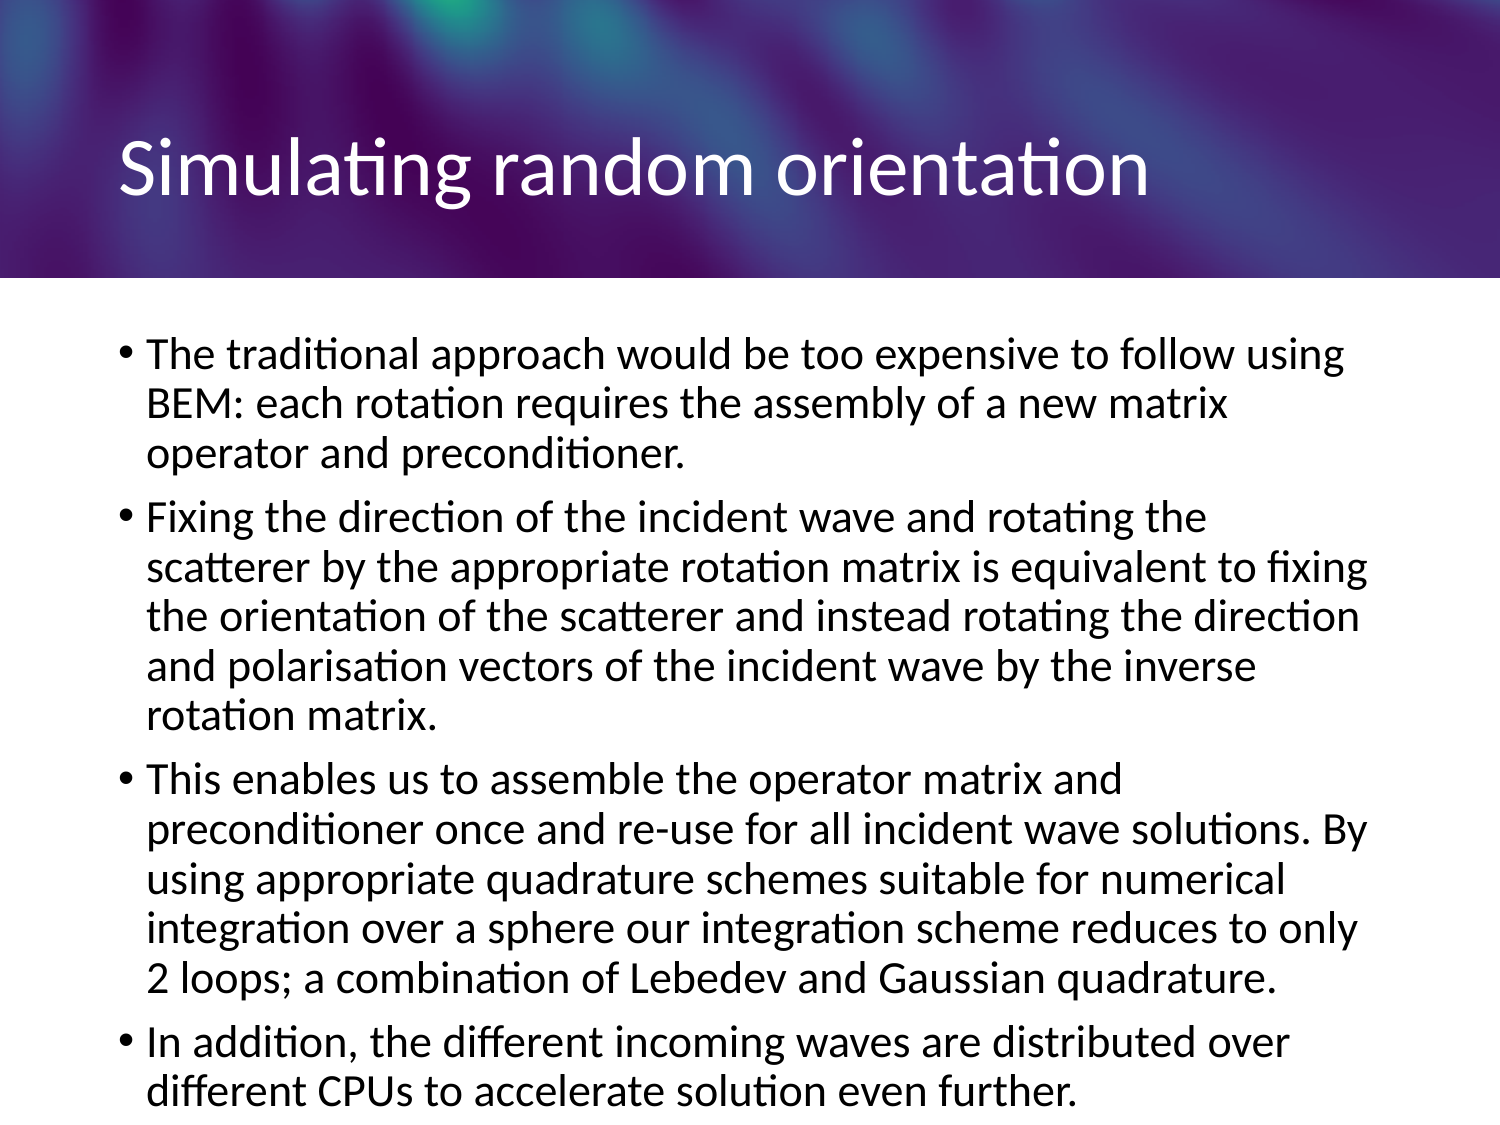

# Simulating random orientation
The traditional approach would be too expensive to follow using BEM: each rotation requires the assembly of a new matrix operator and preconditioner.
Fixing the direction of the incident wave and rotating the scatterer by the appropriate rotation matrix is equivalent to fixing the orientation of the scatterer and instead rotating the direction and polarisation vectors of the incident wave by the inverse rotation matrix.
This enables us to assemble the operator matrix and preconditioner once and re-use for all incident wave solutions. By using appropriate quadrature schemes suitable for numerical integration over a sphere our integration scheme reduces to only 2 loops; a combination of Lebedev and Gaussian quadrature.
In addition, the different incoming waves are distributed over different CPUs to accelerate solution even further.